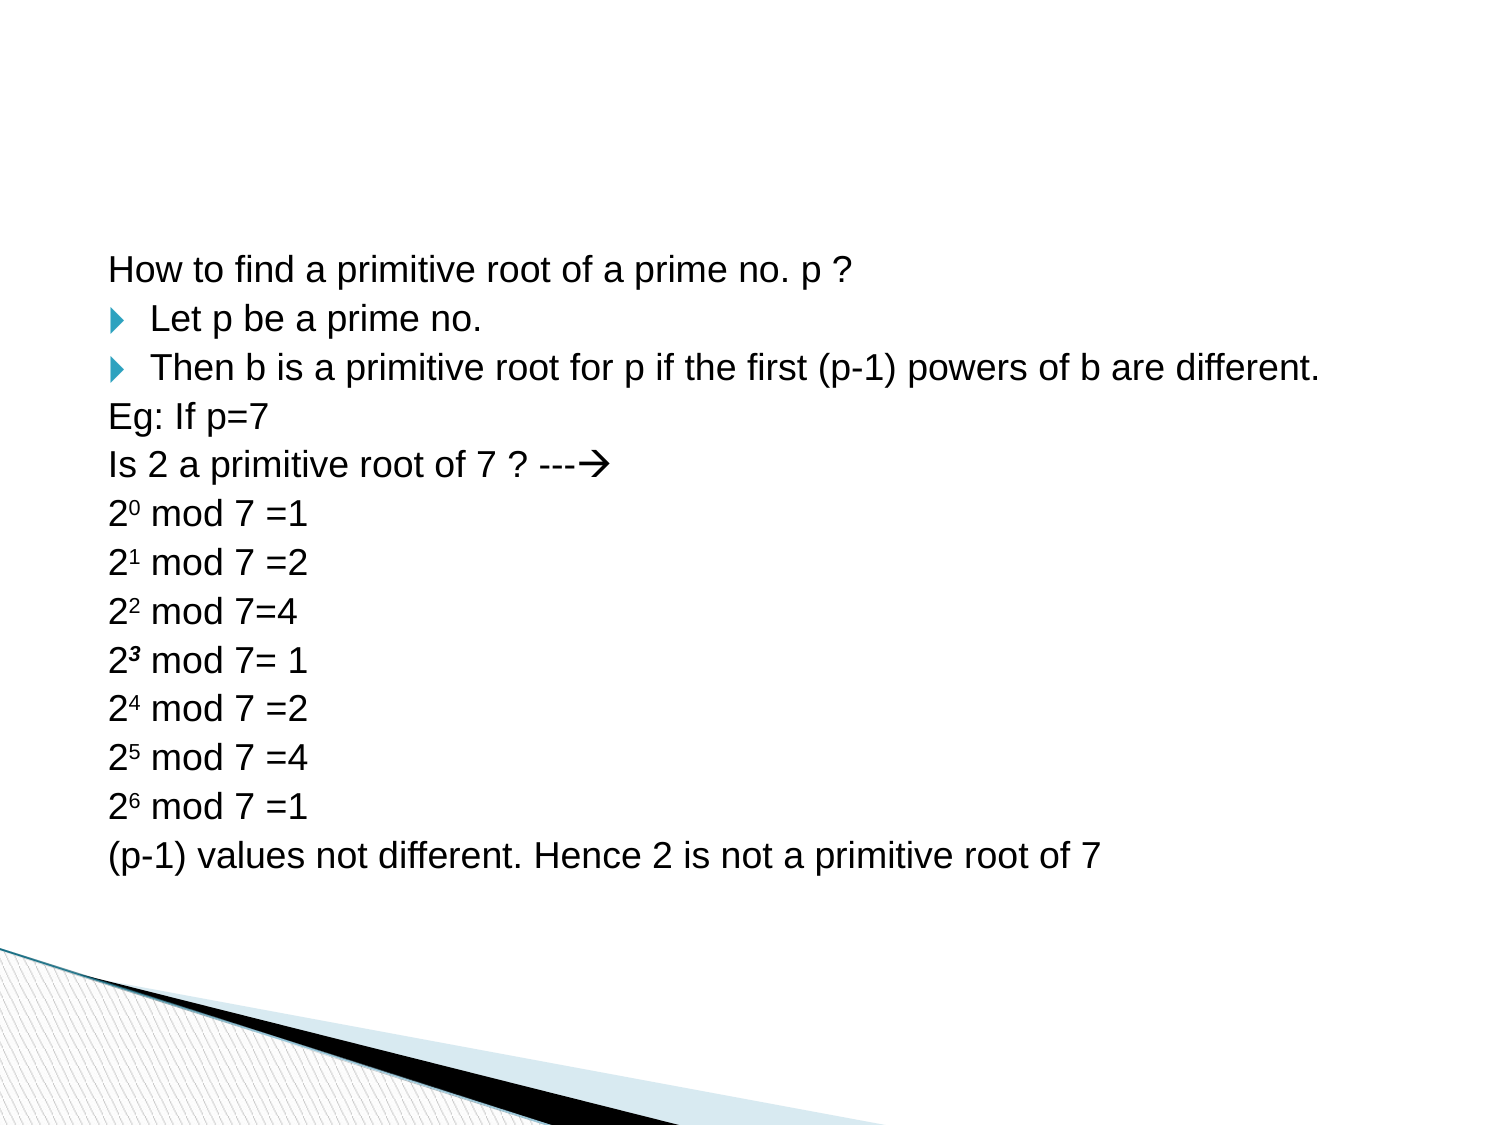

#
How to find a primitive root of a prime no. p ?
Let p be a prime no.
Then b is a primitive root for p if the first (p-1) powers of b are different.
Eg: If p=7
Is 2 a primitive root of 7 ? ---🡪
20 mod 7 =1
21 mod 7 =2
22 mod 7=4
23 mod 7= 1
24 mod 7 =2
25 mod 7 =4
26 mod 7 =1
(p-1) values not different. Hence 2 is not a primitive root of 7